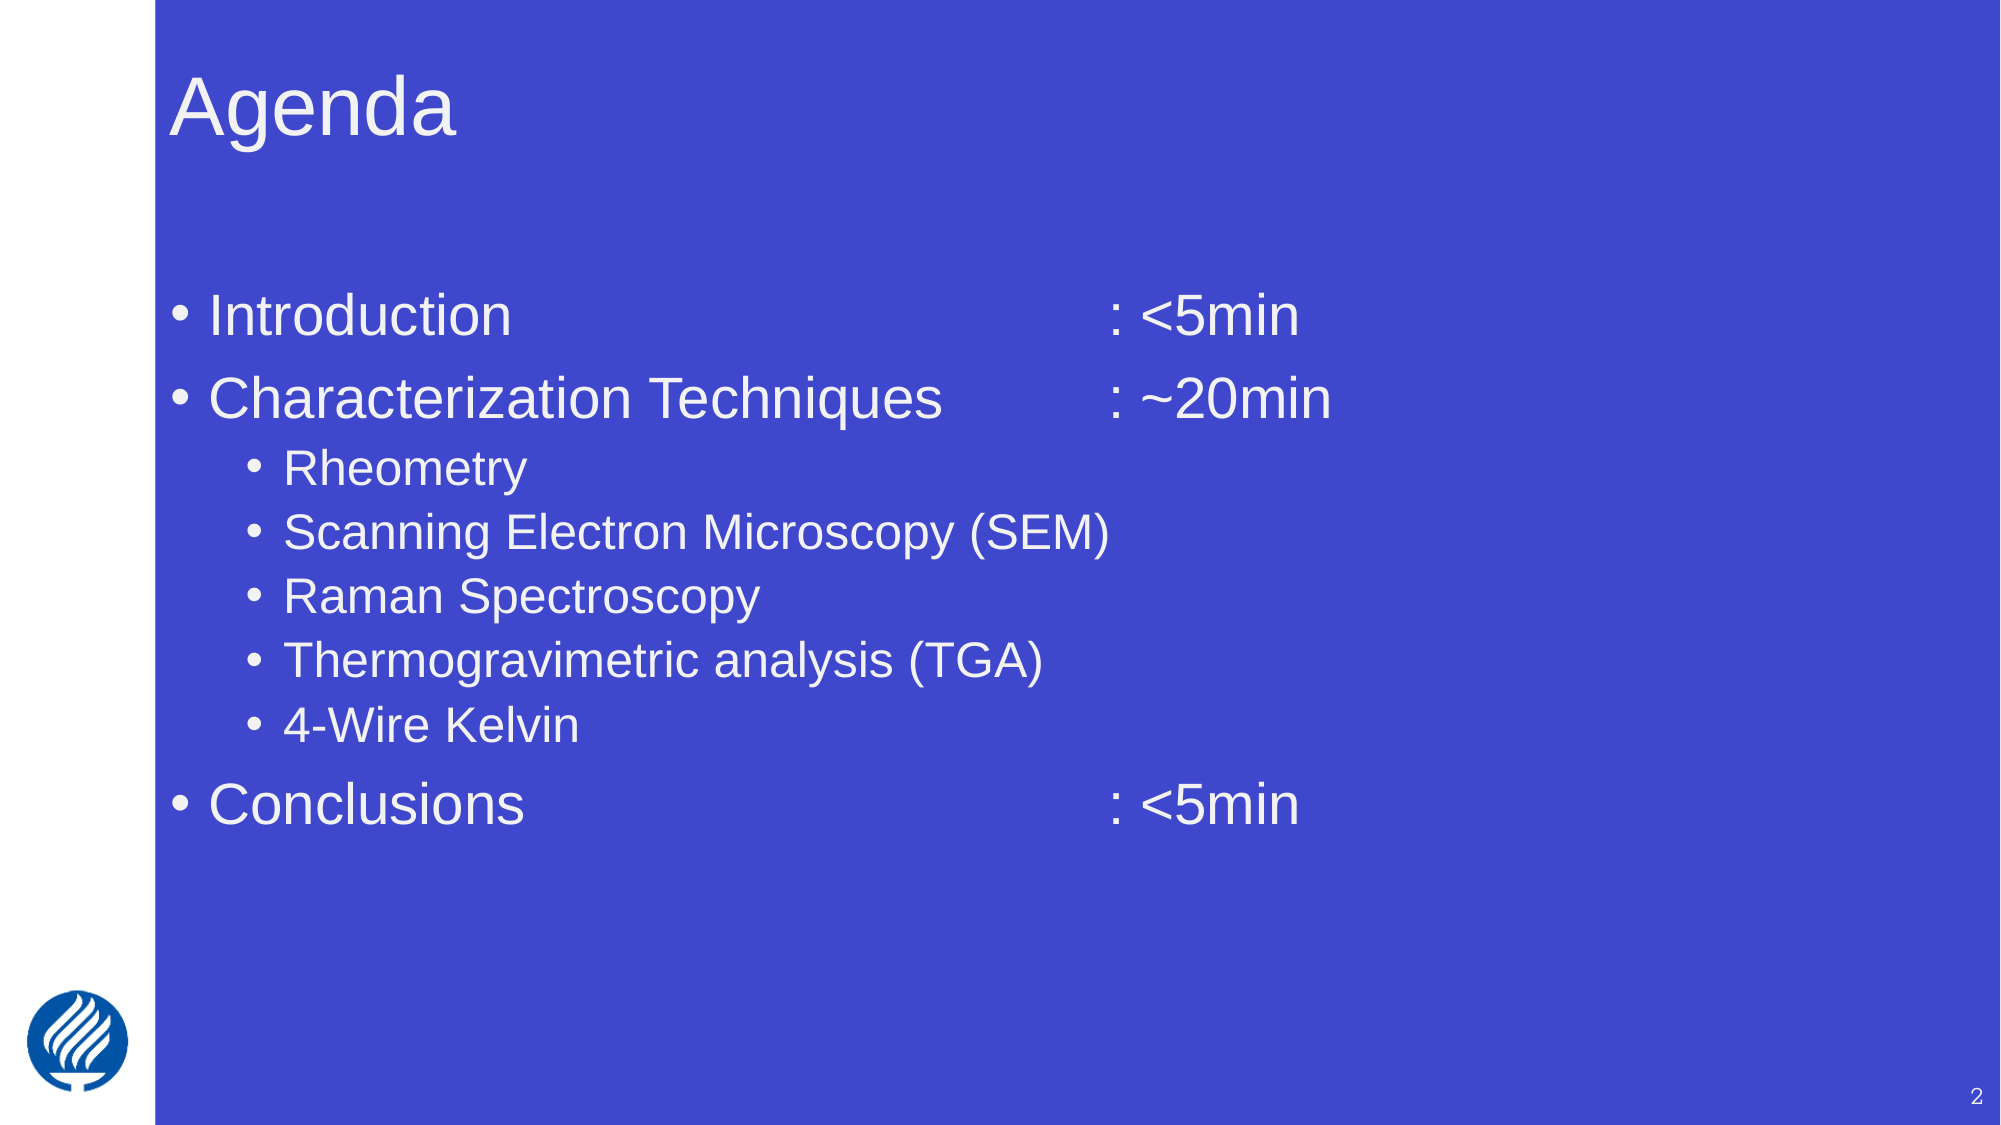

# Agenda
Introduction				: <5min
Characterization Techniques		: ~20min
Rheometry
Scanning Electron Microscopy (SEM)
Raman Spectroscopy
Thermogravimetric analysis (TGA)
4-Wire Kelvin
Conclusions				: <5min
2